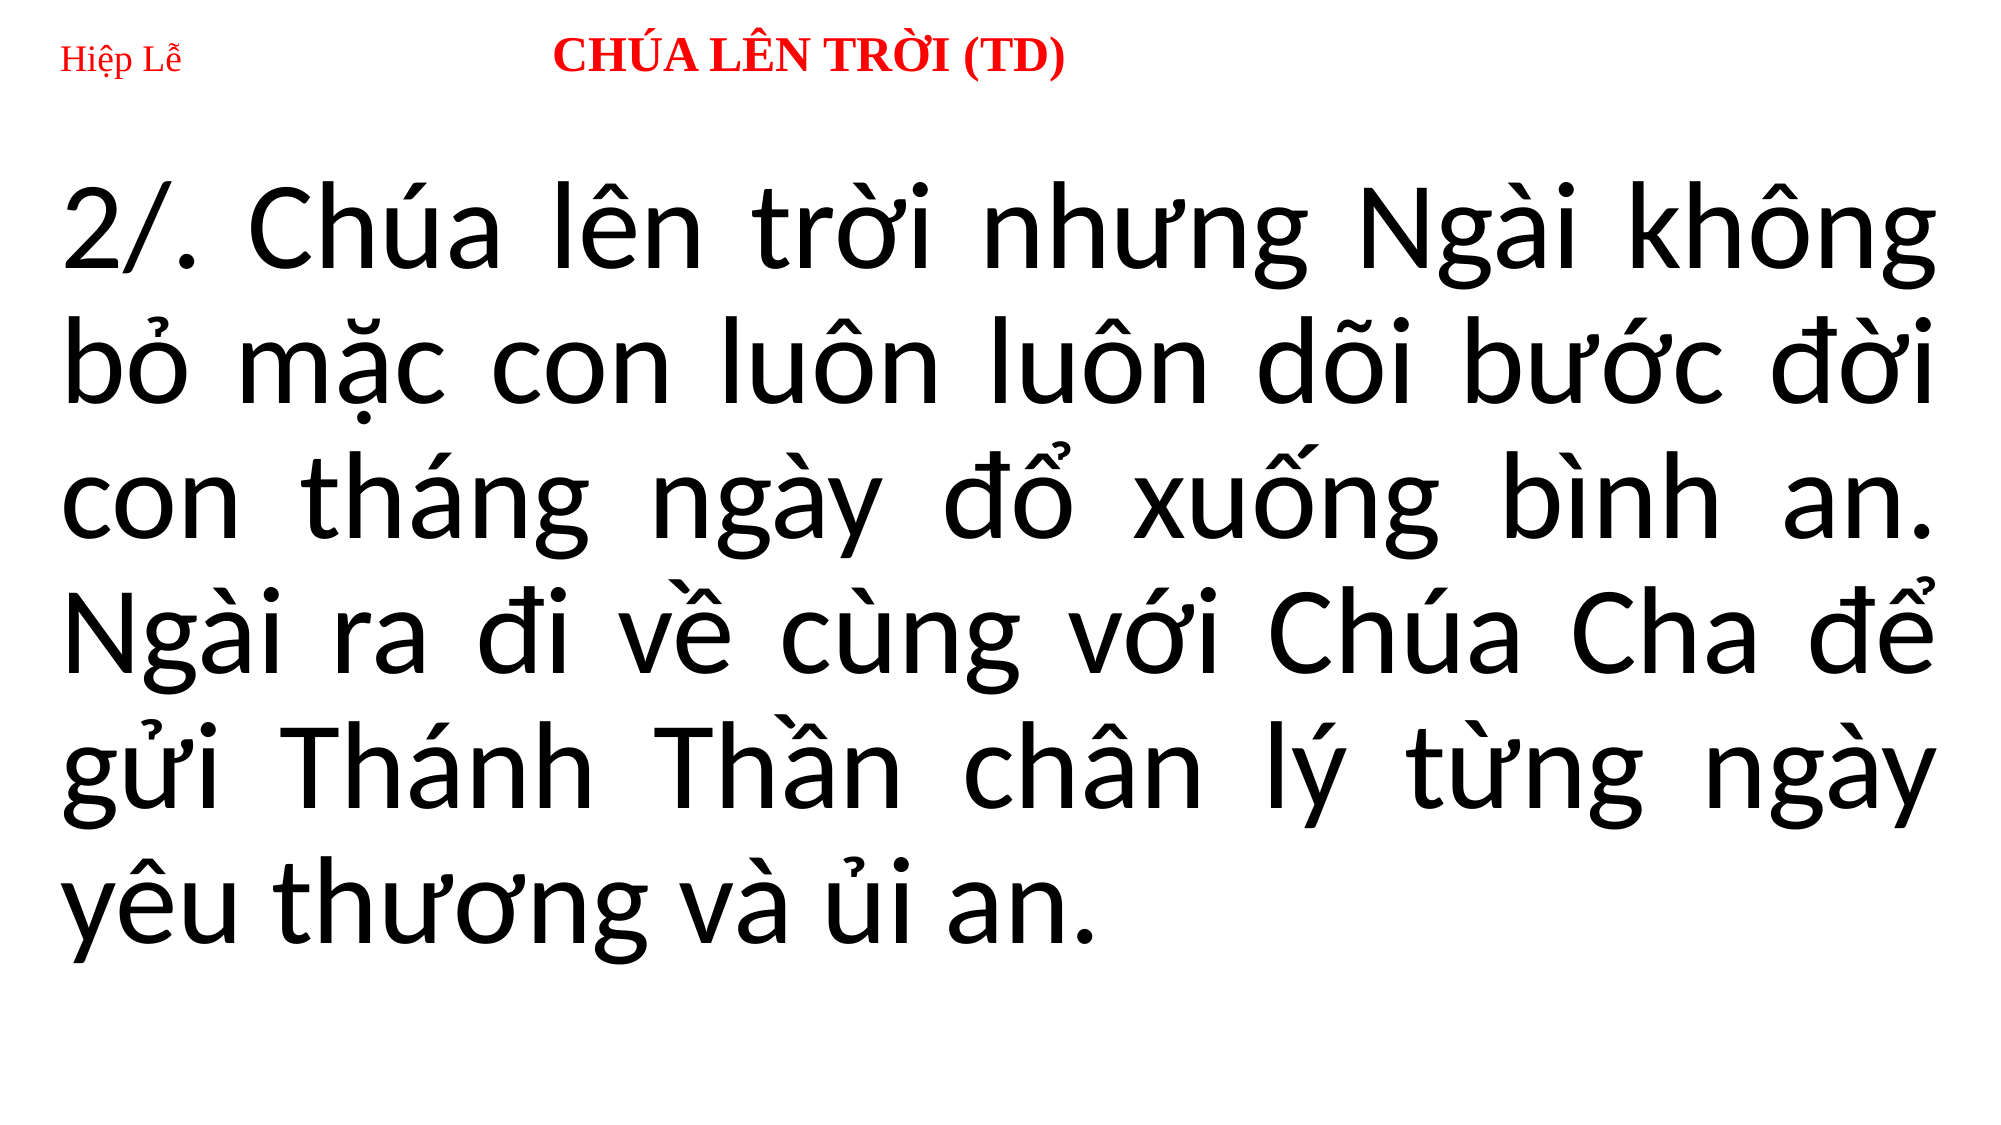

# Hiệp Lễ                                       CHÚA LÊN TRỜI (TD)
2/. Chúa lên trời nhưng Ngài không bỏ mặc con luôn luôn dõi bước đời con tháng ngày đổ xuống bình an. Ngài ra đi về cùng với Chúa Cha để gửi Thánh Thần chân lý từng ngày yêu thương và ủi an.